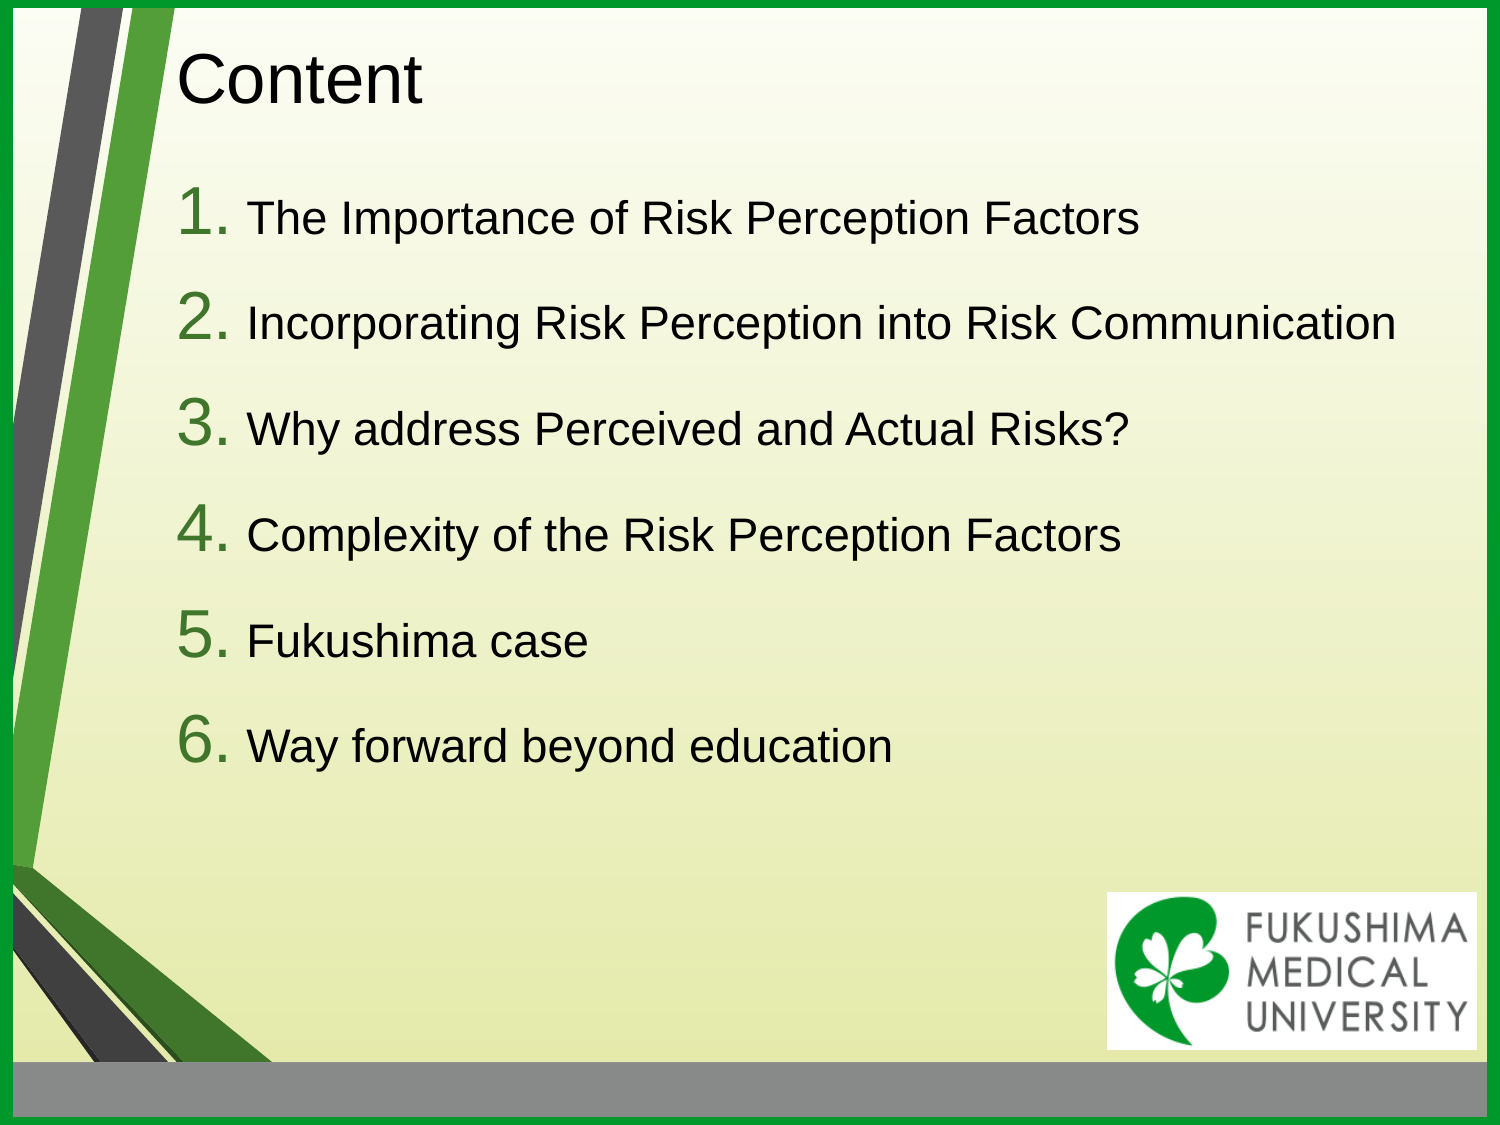

# Content
The Importance of Risk Perception Factors
Incorporating Risk Perception into Risk Communication
Why address Perceived and Actual Risks?
Complexity of the Risk Perception Factors
Fukushima case
Way forward beyond education